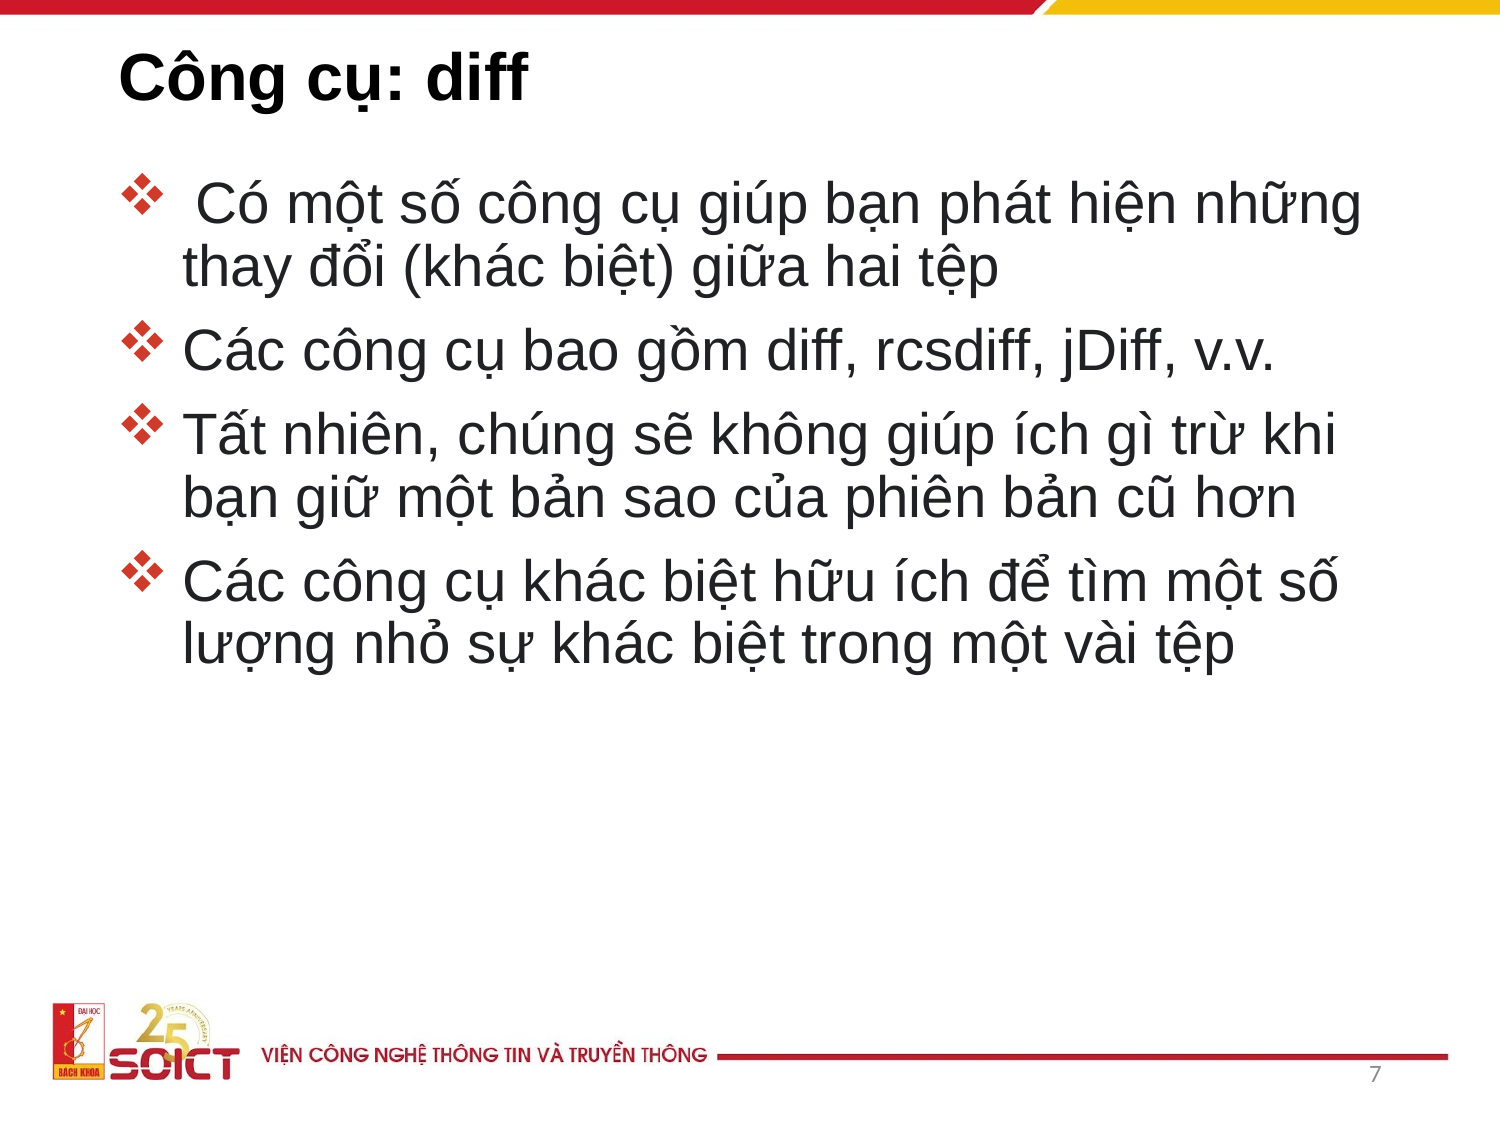

# Công cụ: diff
 Có một số công cụ giúp bạn phát hiện những thay đổi (khác biệt) giữa hai tệp
Các công cụ bao gồm diff, rcsdiff, jDiff, v.v.
Tất nhiên, chúng sẽ không giúp ích gì trừ khi bạn giữ một bản sao của phiên bản cũ hơn
Các công cụ khác biệt hữu ích để tìm một số lượng nhỏ sự khác biệt trong một vài tệp

7